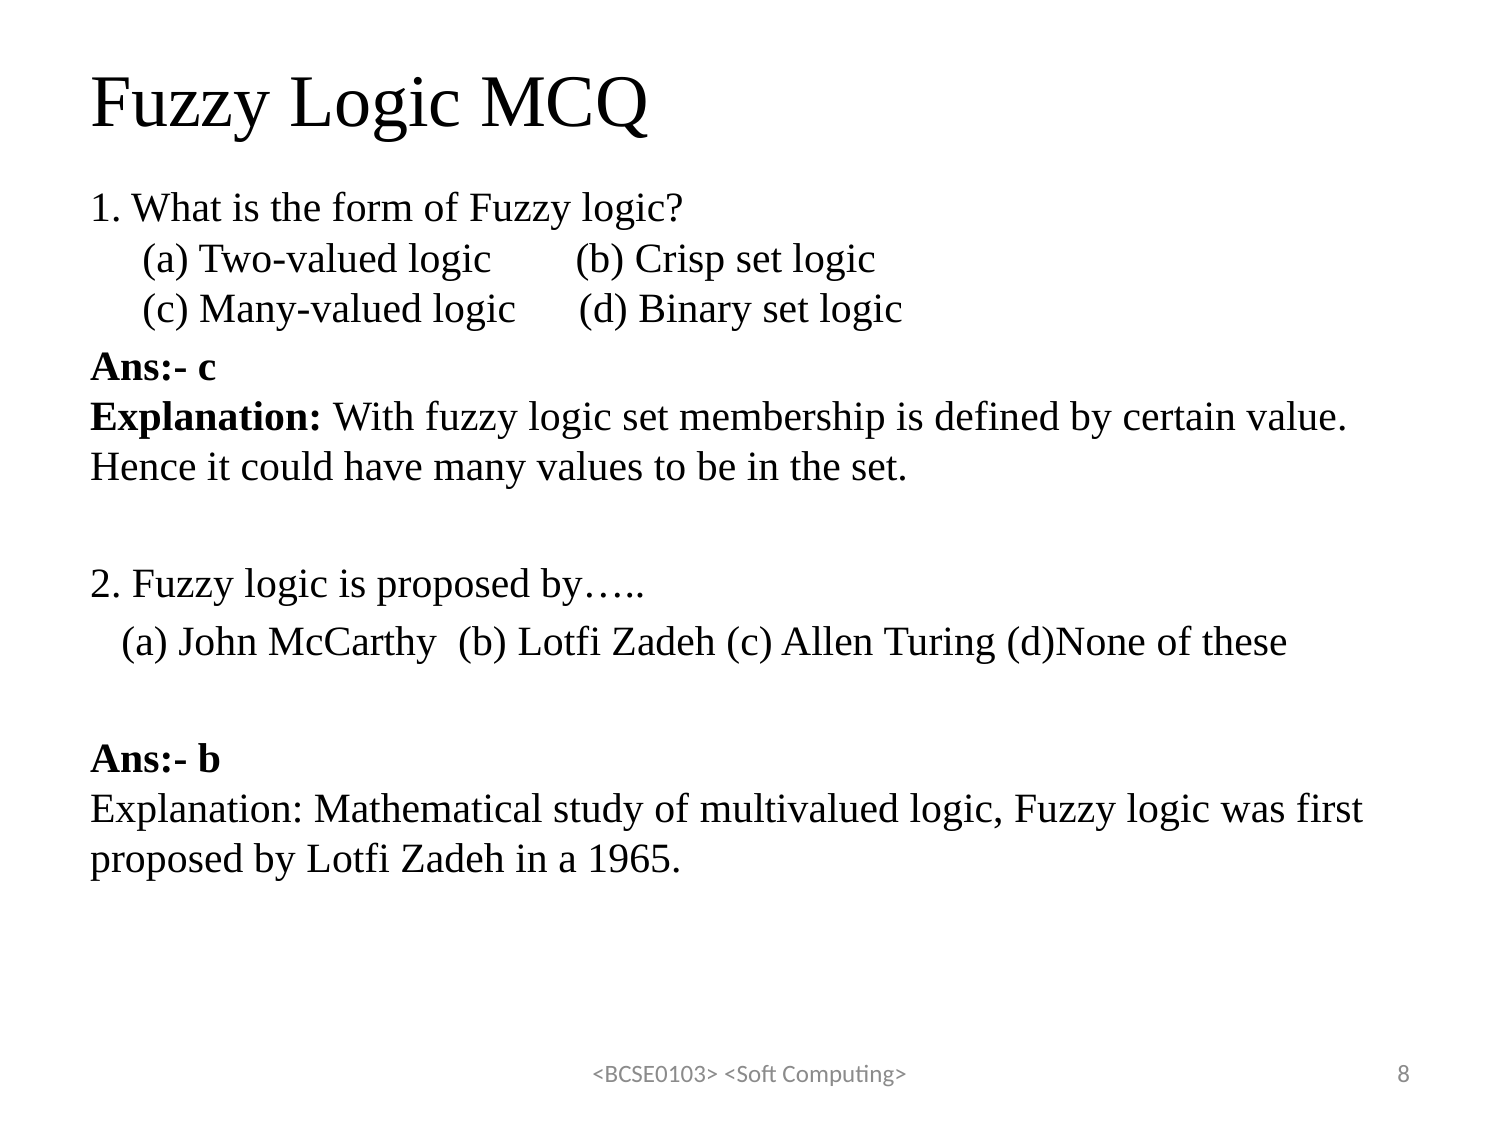

# Fuzzy Logic MCQ
1. What is the form of Fuzzy logic?
     (a) Two-valued logic        (b) Crisp set logic
     (c) Many-valued logic      (d) Binary set logic
Ans:- c
Explanation: With fuzzy logic set membership is defined by certain value. Hence it could have many values to be in the set.

2. Fuzzy logic is proposed by…..
   (a) John McCarthy  (b) Lotfi Zadeh (c) Allen Turing (d)None of these

Ans:- b
Explanation: Mathematical study of multivalued logic, Fuzzy logic was first proposed by Lotfi Zadeh in a 1965.

<BCSE0103> <Soft Computing>
8